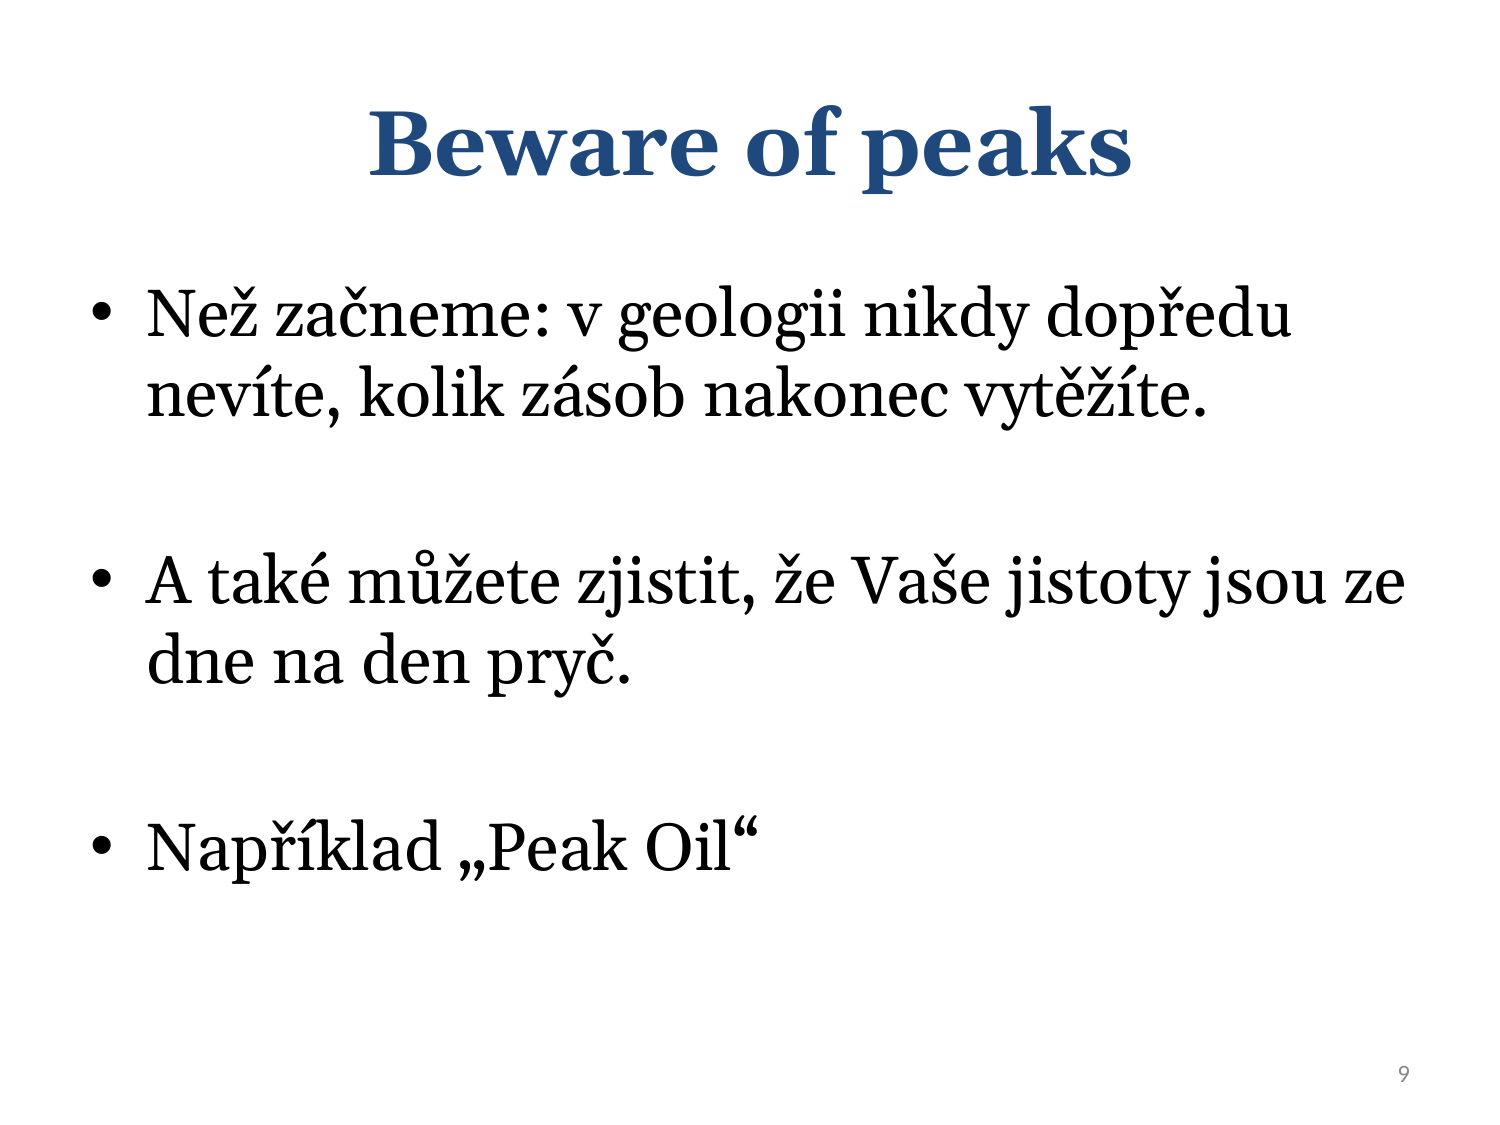

# Beware of peaks
Než začneme: v geologii nikdy dopředu nevíte, kolik zásob nakonec vytěžíte.

A také můžete zjistit, že Vaše jistoty jsou ze dne na den pryč.

Například „Peak Oil“

9